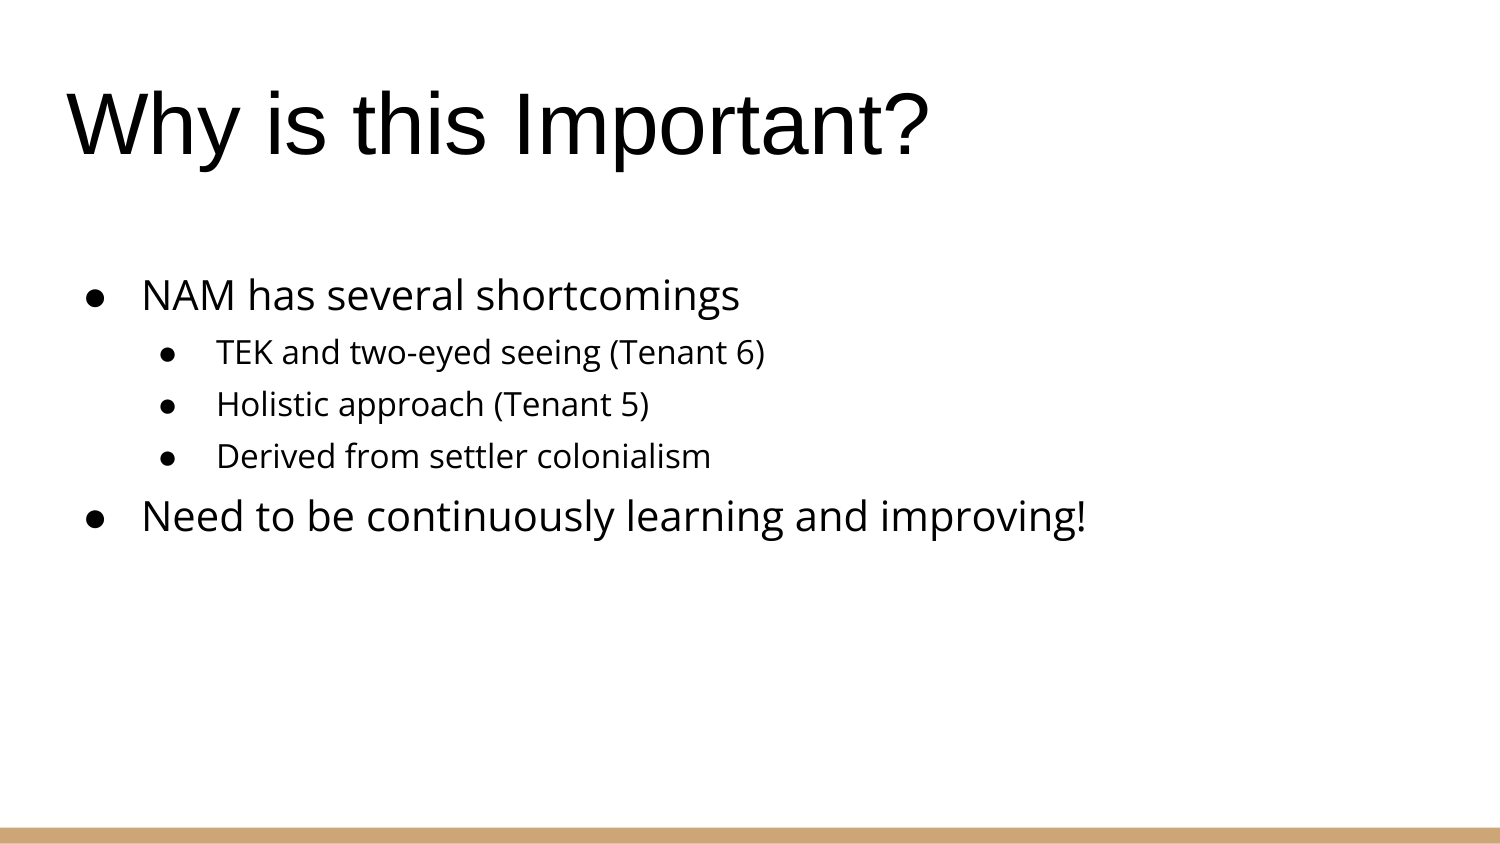

# Why is this Important?
NAM has several shortcomings
TEK and two-eyed seeing (Tenant 6)
Holistic approach (Tenant 5)
Derived from settler colonialism
Need to be continuously learning and improving!